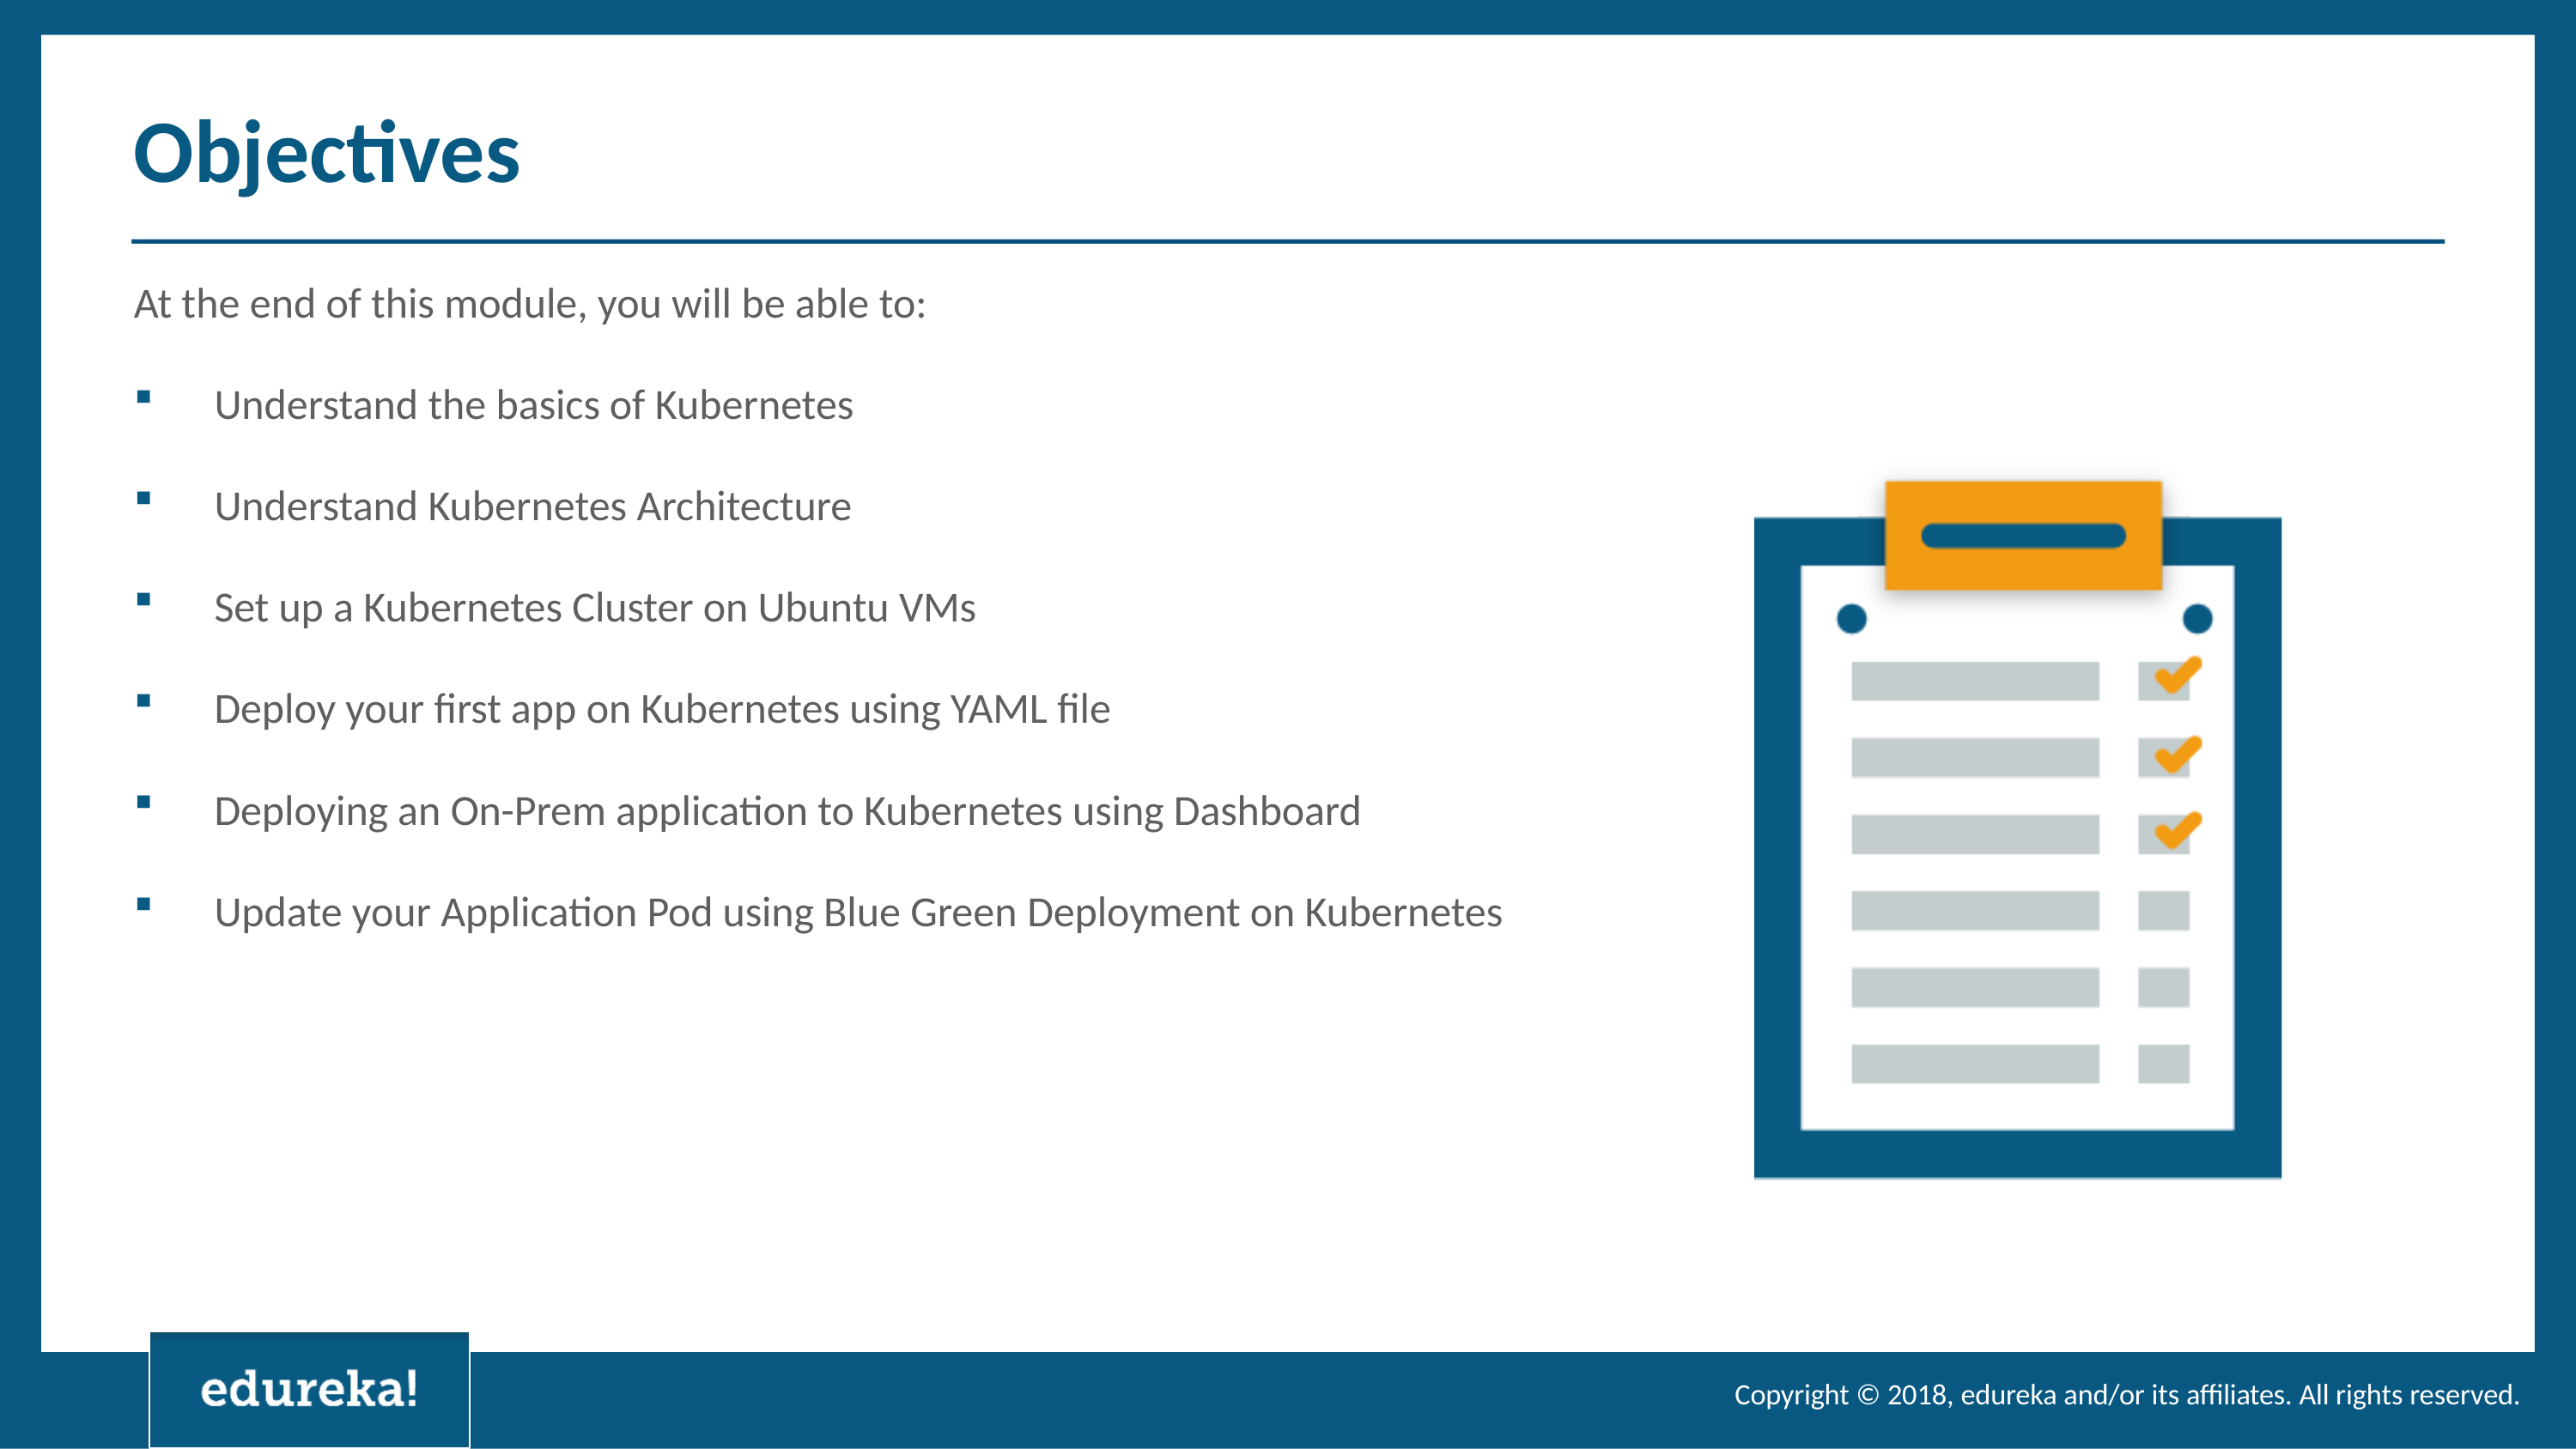

# Objectives

At the end of this module, you will be able to:

Understand the basics of Kubernetes

Understand Kubernetes Architecture

Set up a Kubernetes Cluster on Ubuntu VMs

Deploy your first app on Kubernetes using YAML file

Deploying an On-Prem application to Kubernetes using Dashboard

Update your Application Pod using Blue Green Deployment on Kubernetes

Copyright © 2018, edureka and/or its affiliates. All rights reserved.